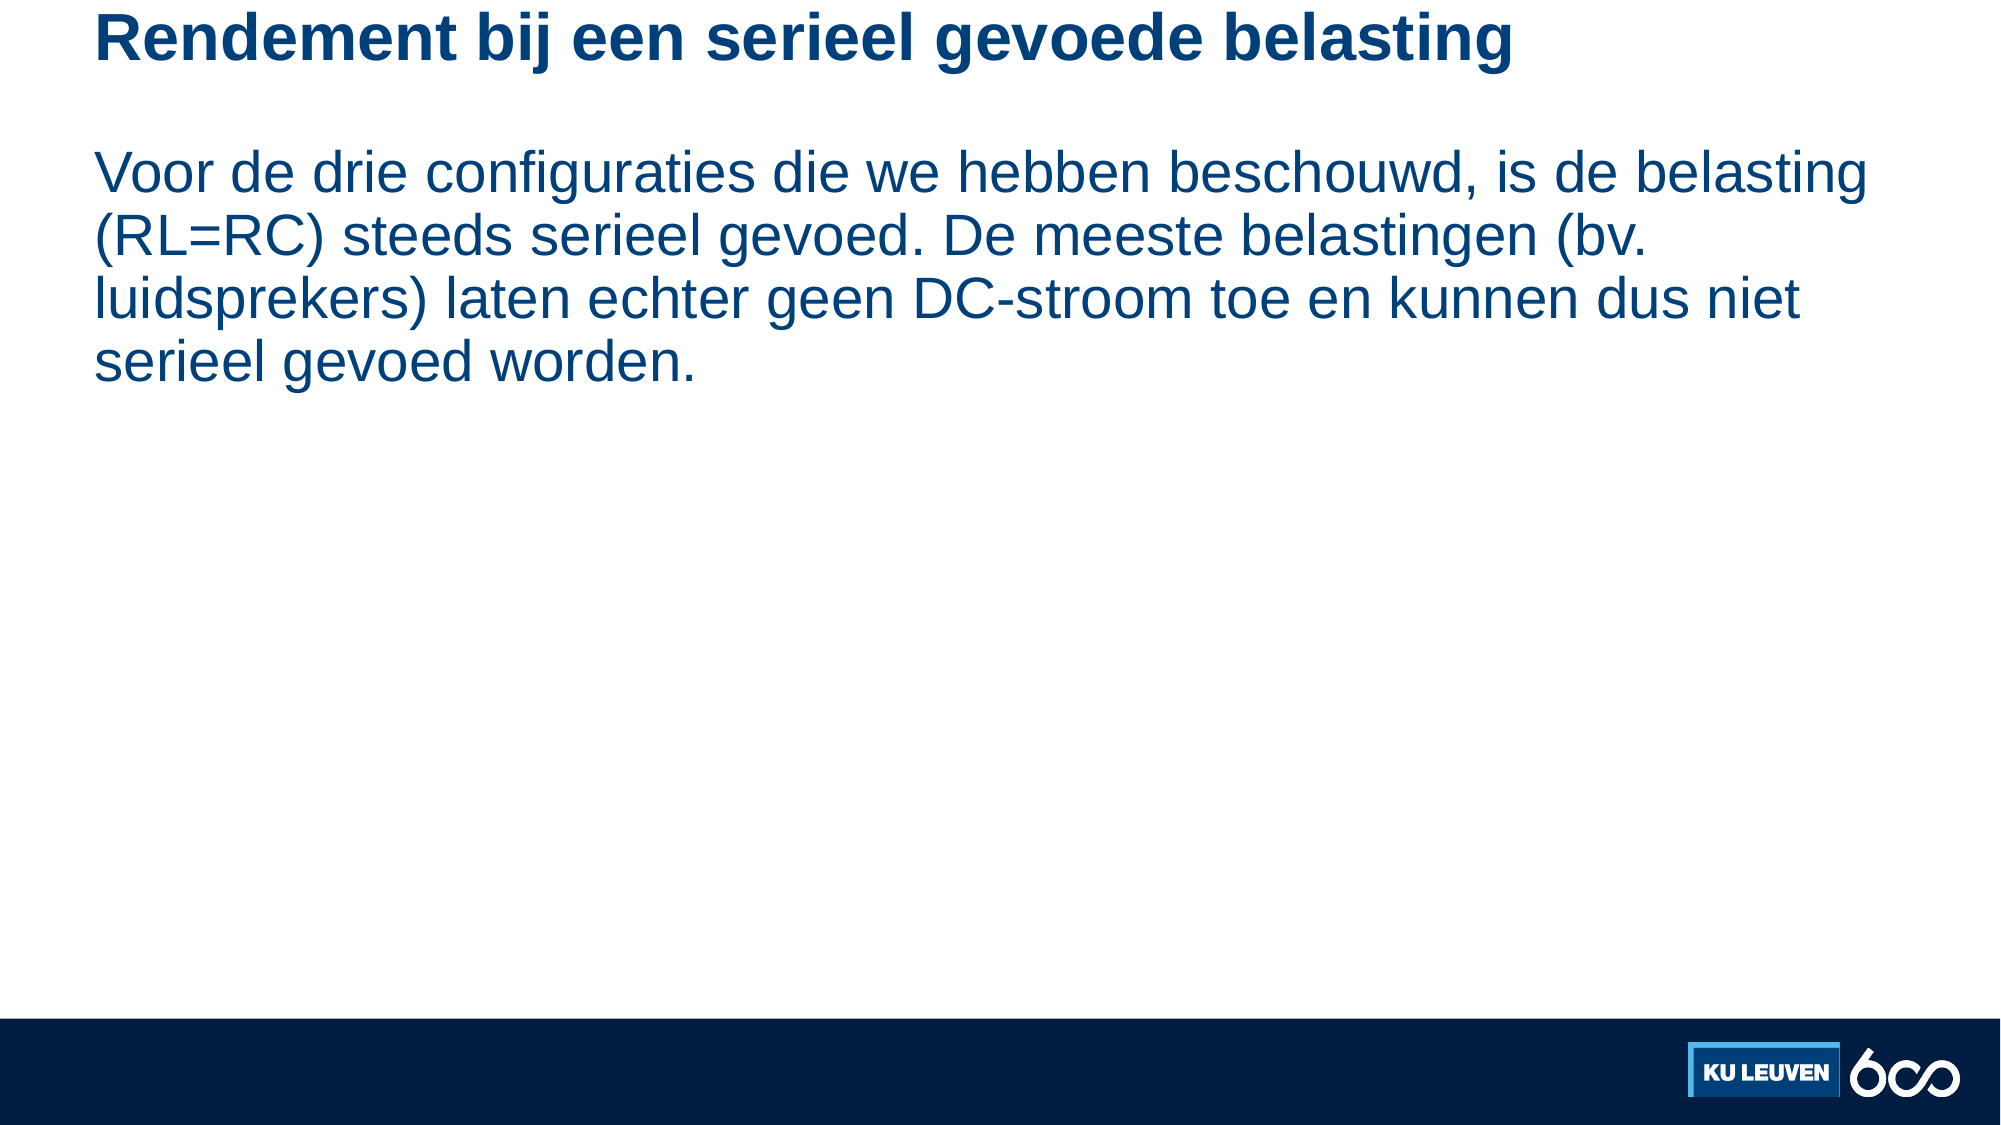

# Rendement bij een serieel gevoede belasting
Voor de drie configuraties die we hebben beschouwd, is de belasting (RL=RC) steeds serieel gevoed. De meeste belastingen (bv. luidsprekers) laten echter geen DC-stroom toe en kunnen dus niet serieel gevoed worden.